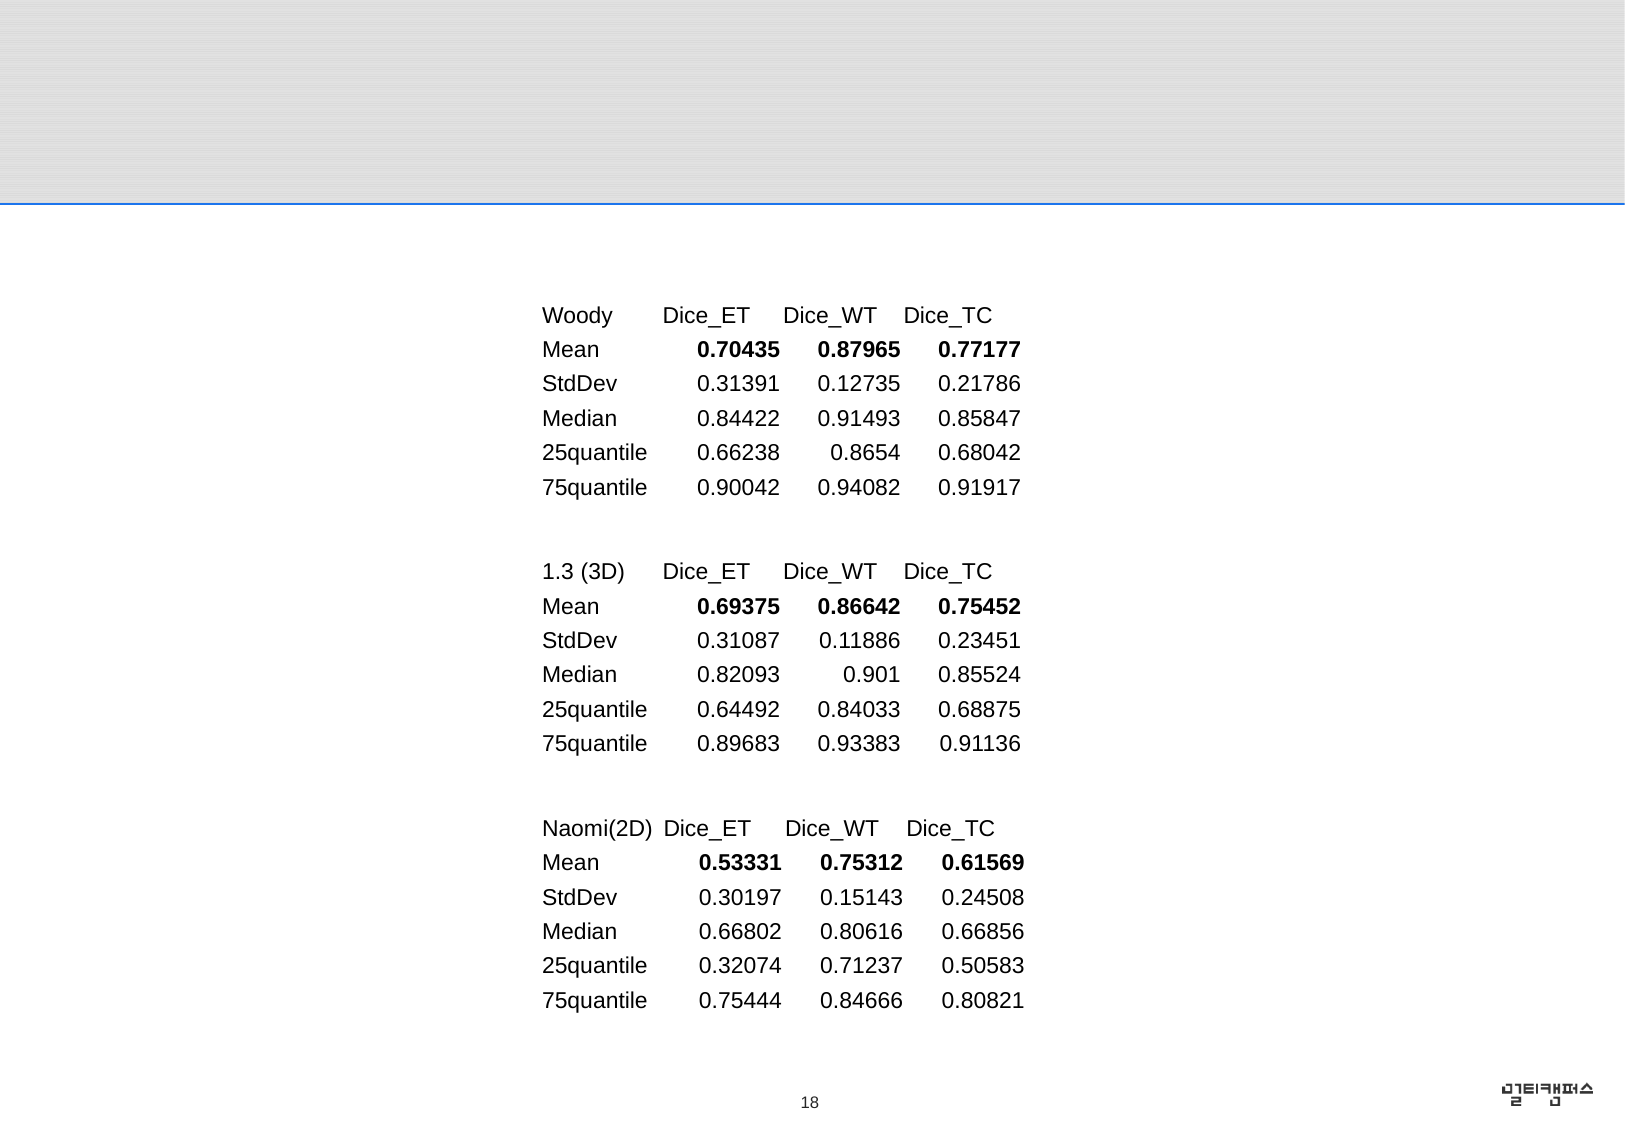

Lee
#
| Woody | Dice\_ET | Dice\_WT | Dice\_TC |
| --- | --- | --- | --- |
| Mean | 0.70435 | 0.87965 | 0.77177 |
| StdDev | 0.31391 | 0.12735 | 0.21786 |
| Median | 0.84422 | 0.91493 | 0.85847 |
| 25quantile | 0.66238 | 0.8654 | 0.68042 |
| 75quantile | 0.90042 | 0.94082 | 0.91917 |
| 1.3 (3D) | Dice\_ET | Dice\_WT | Dice\_TC |
| --- | --- | --- | --- |
| Mean | 0.69375 | 0.86642 | 0.75452 |
| StdDev | 0.31087 | 0.11886 | 0.23451 |
| Median | 0.82093 | 0.901 | 0.85524 |
| 25quantile | 0.64492 | 0.84033 | 0.68875 |
| 75quantile | 0.89683 | 0.93383 | 0.91136 |
| Naomi(2D) | Dice\_ET | Dice\_WT | Dice\_TC |
| --- | --- | --- | --- |
| Mean | 0.53331 | 0.75312 | 0.61569 |
| StdDev | 0.30197 | 0.15143 | 0.24508 |
| Median | 0.66802 | 0.80616 | 0.66856 |
| 25quantile | 0.32074 | 0.71237 | 0.50583 |
| 75quantile | 0.75444 | 0.84666 | 0.80821 |